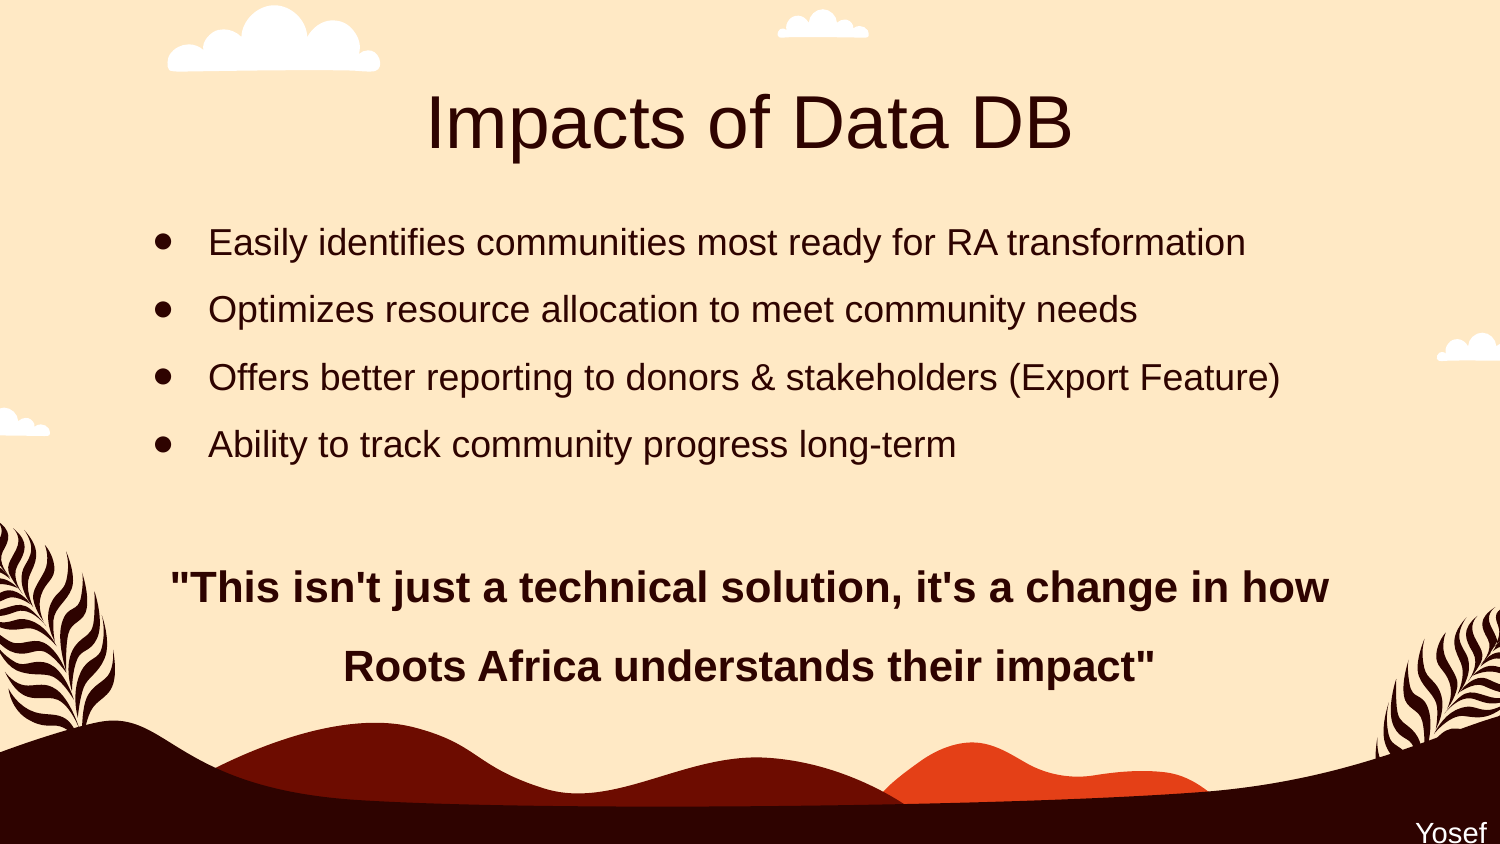

# Impacts of Data DB
Easily identifies communities most ready for RA transformation
Optimizes resource allocation to meet community needs
Offers better reporting to donors & stakeholders (Export Feature)
Ability to track community progress long-term

"This isn't just a technical solution, it's a change in how Roots Africa understands their impact"

Yosef